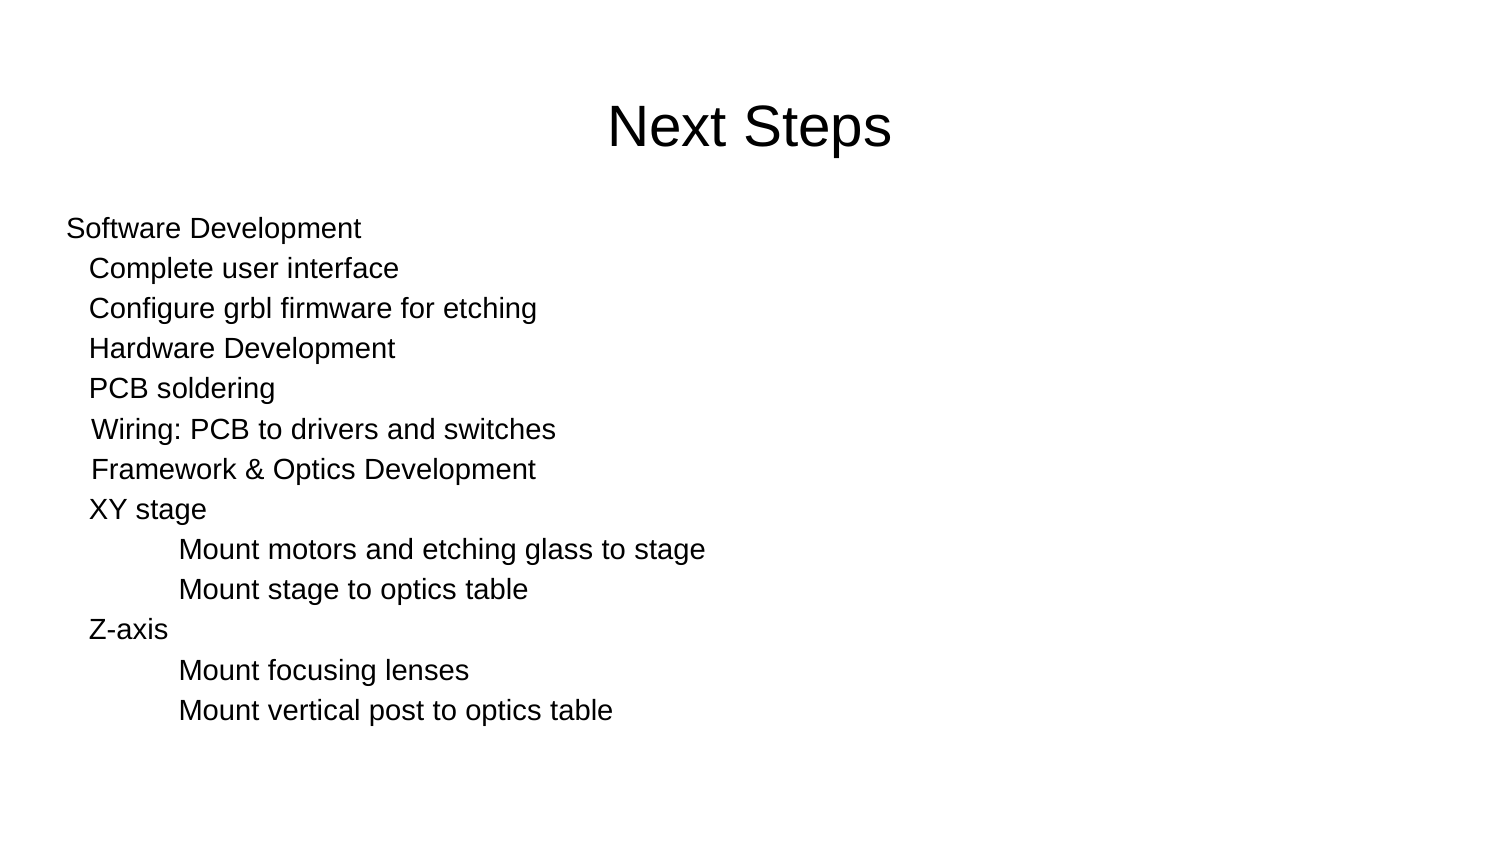

# Next Steps
Software Development
Complete user interface
Configure grbl firmware for etching
Hardware Development
PCB soldering
Wiring: PCB to drivers and switches
Framework & Optics Development
XY stage
Mount motors and etching glass to stage
Mount stage to optics table
Z-axis
Mount focusing lenses
Mount vertical post to optics table